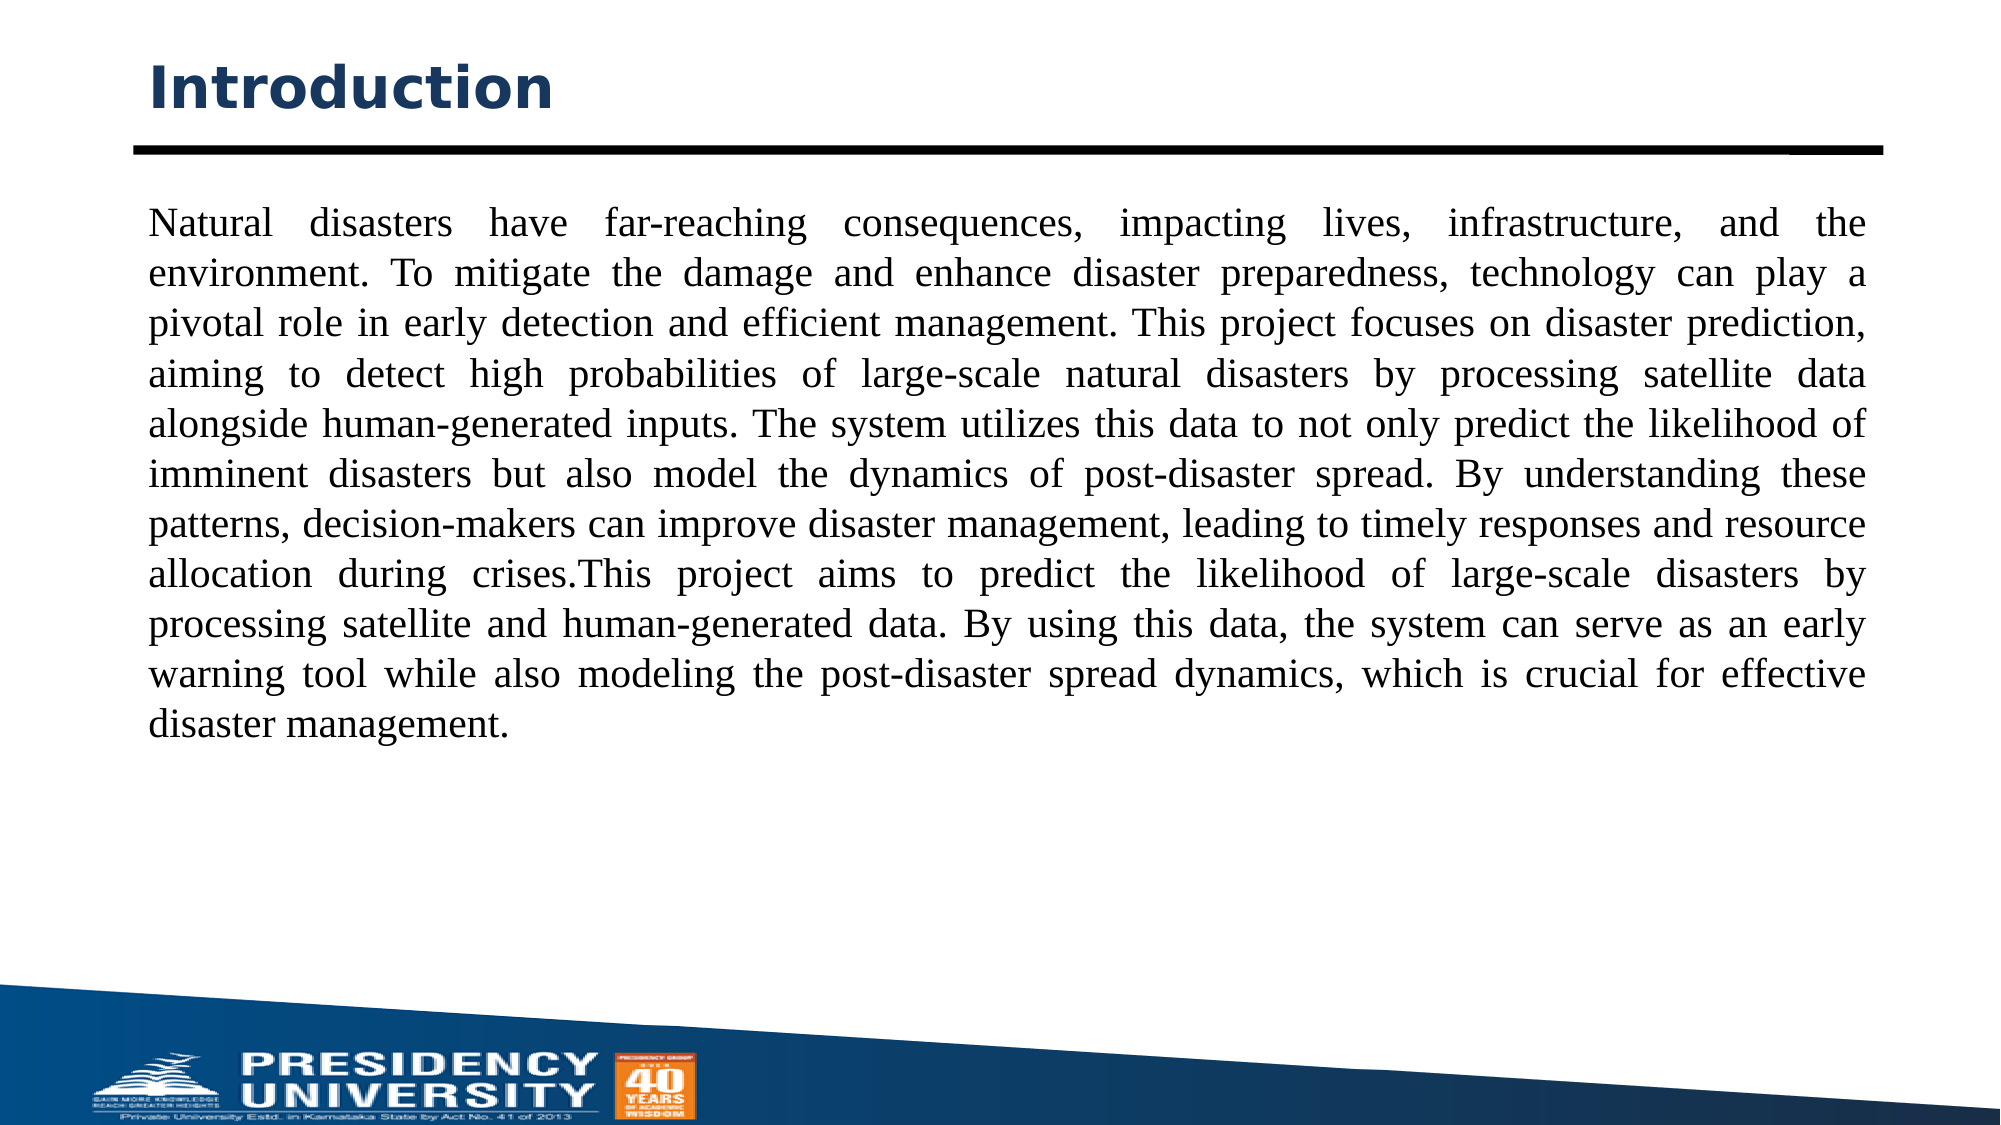

# Introduction
Natural disasters have far-reaching consequences, impacting lives, infrastructure, and the environment. To mitigate the damage and enhance disaster preparedness, technology can play a pivotal role in early detection and efficient management. This project focuses on disaster prediction, aiming to detect high probabilities of large-scale natural disasters by processing satellite data alongside human-generated inputs. The system utilizes this data to not only predict the likelihood of imminent disasters but also model the dynamics of post-disaster spread. By understanding these patterns, decision-makers can improve disaster management, leading to timely responses and resource allocation during crises.This project aims to predict the likelihood of large-scale disasters by processing satellite and human-generated data. By using this data, the system can serve as an early warning tool while also modeling the post-disaster spread dynamics, which is crucial for effective disaster management.